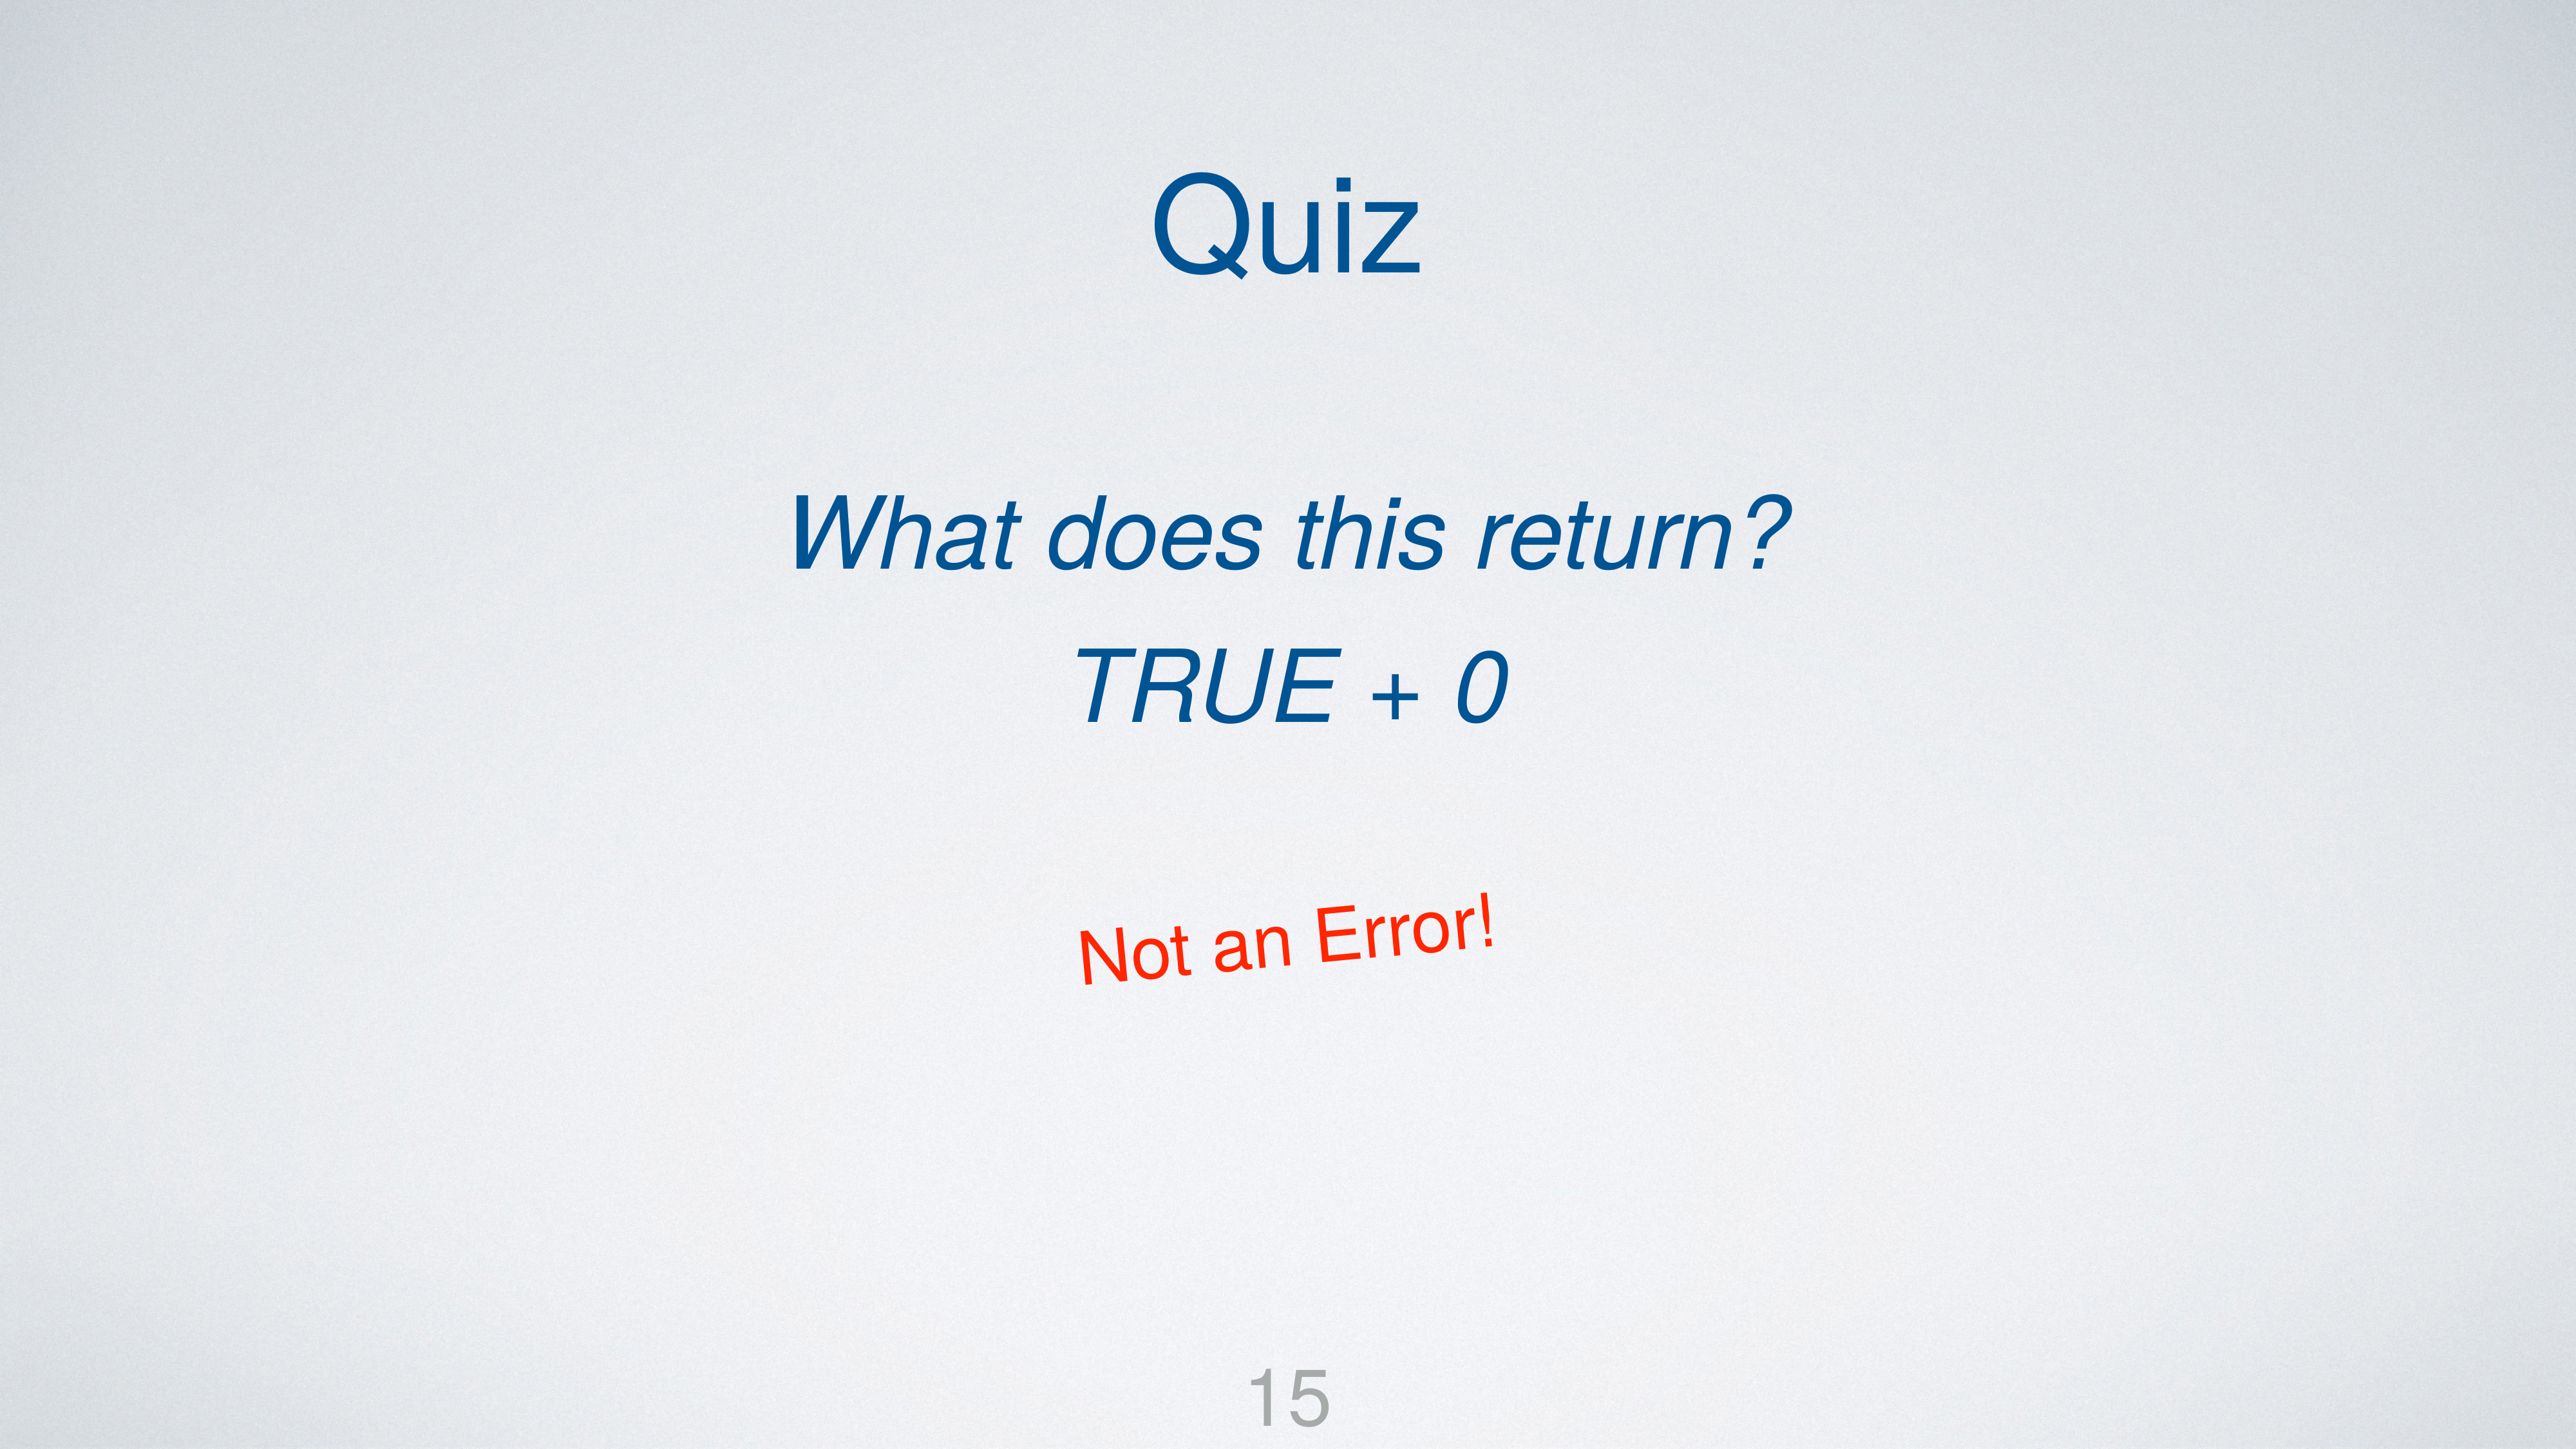

Quiz
What does this return?
TRUE + 0
Not an Error!
15